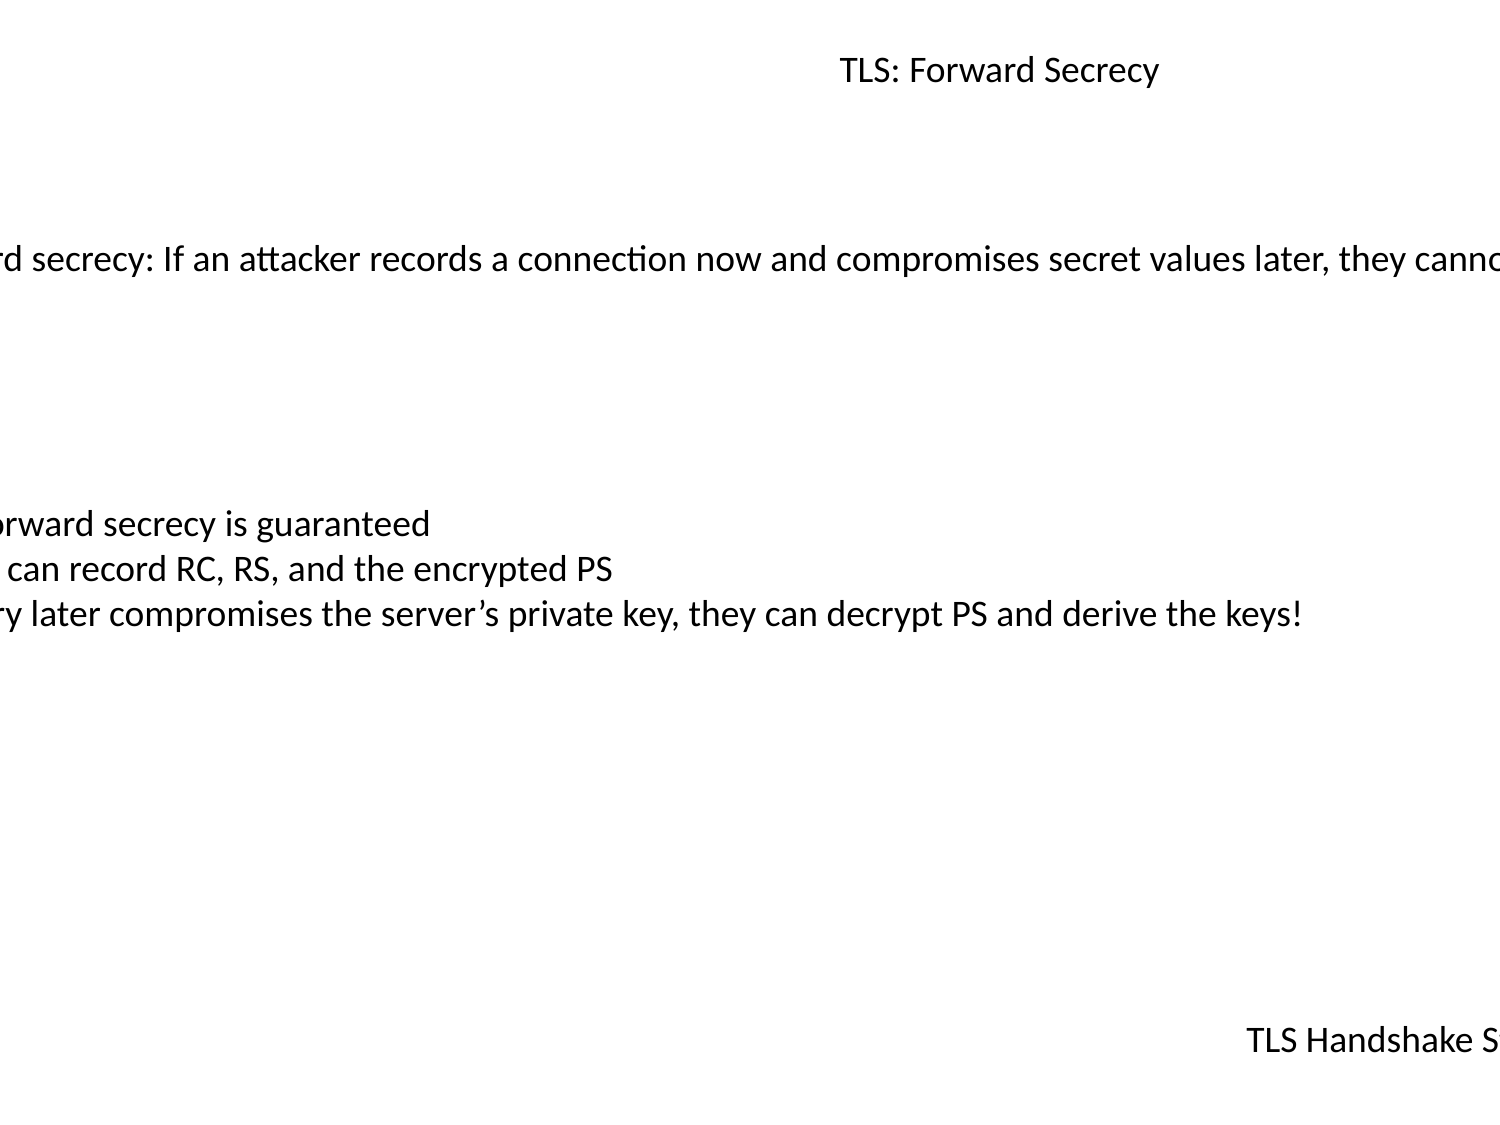

TLS: Forward Secrecy
Forward secrecy: If an attacker records a connection now and compromises secret values later, they cannot compromise the recorded connection
RSA TLS: No forward secrecy is guaranteed
The adversary can record RC, RS, and the encrypted PS
If the adversary later compromises the server’s private key, they can decrypt PS and derive the keys!
TLS Handshake Step 3: Premaster Secret (RSA)